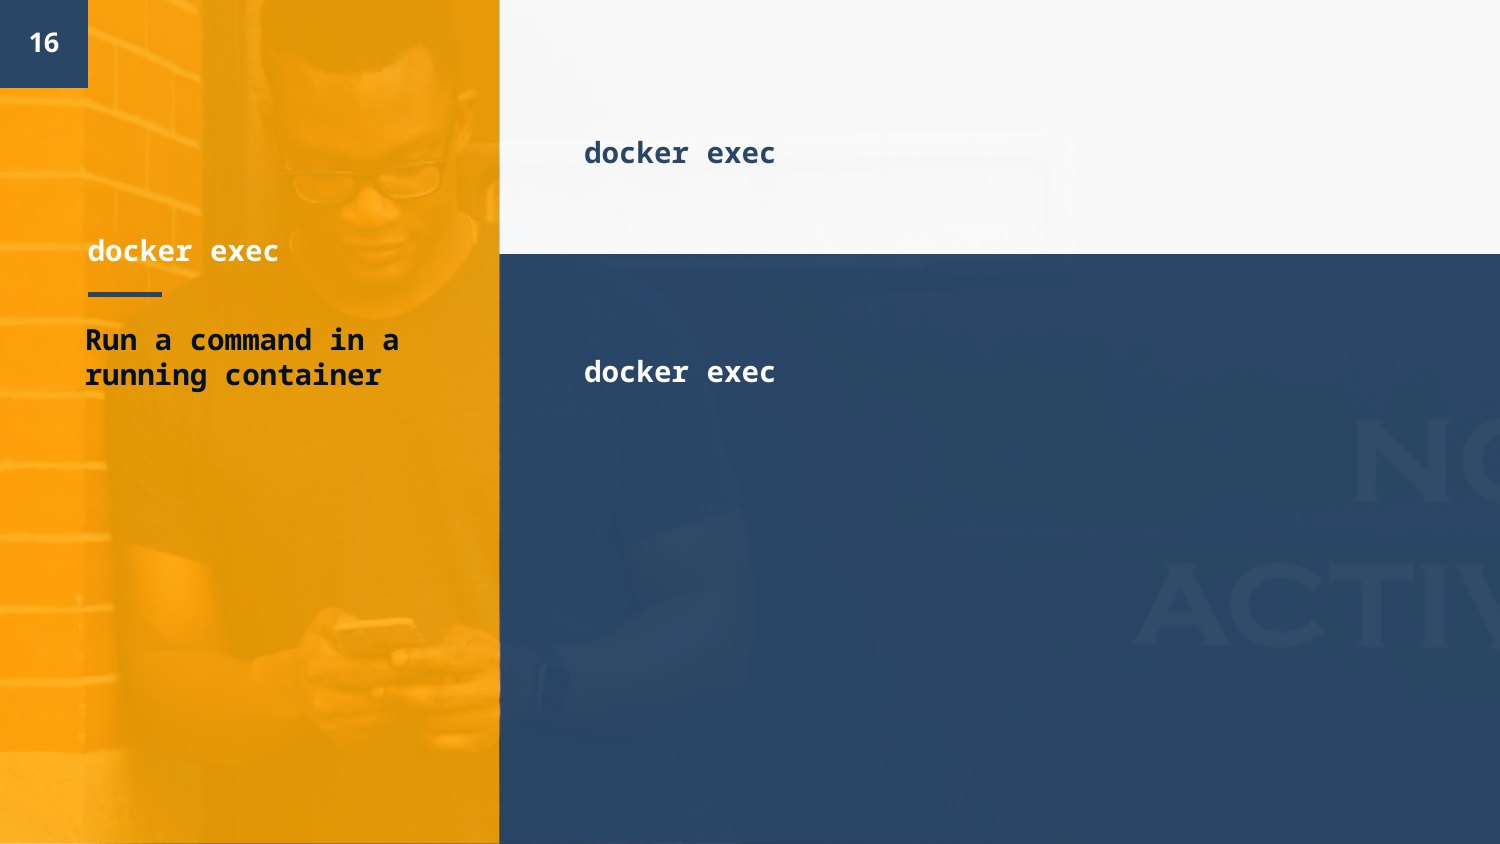

16
docker exec
# docker exec
docker exec
Run a command in a running container